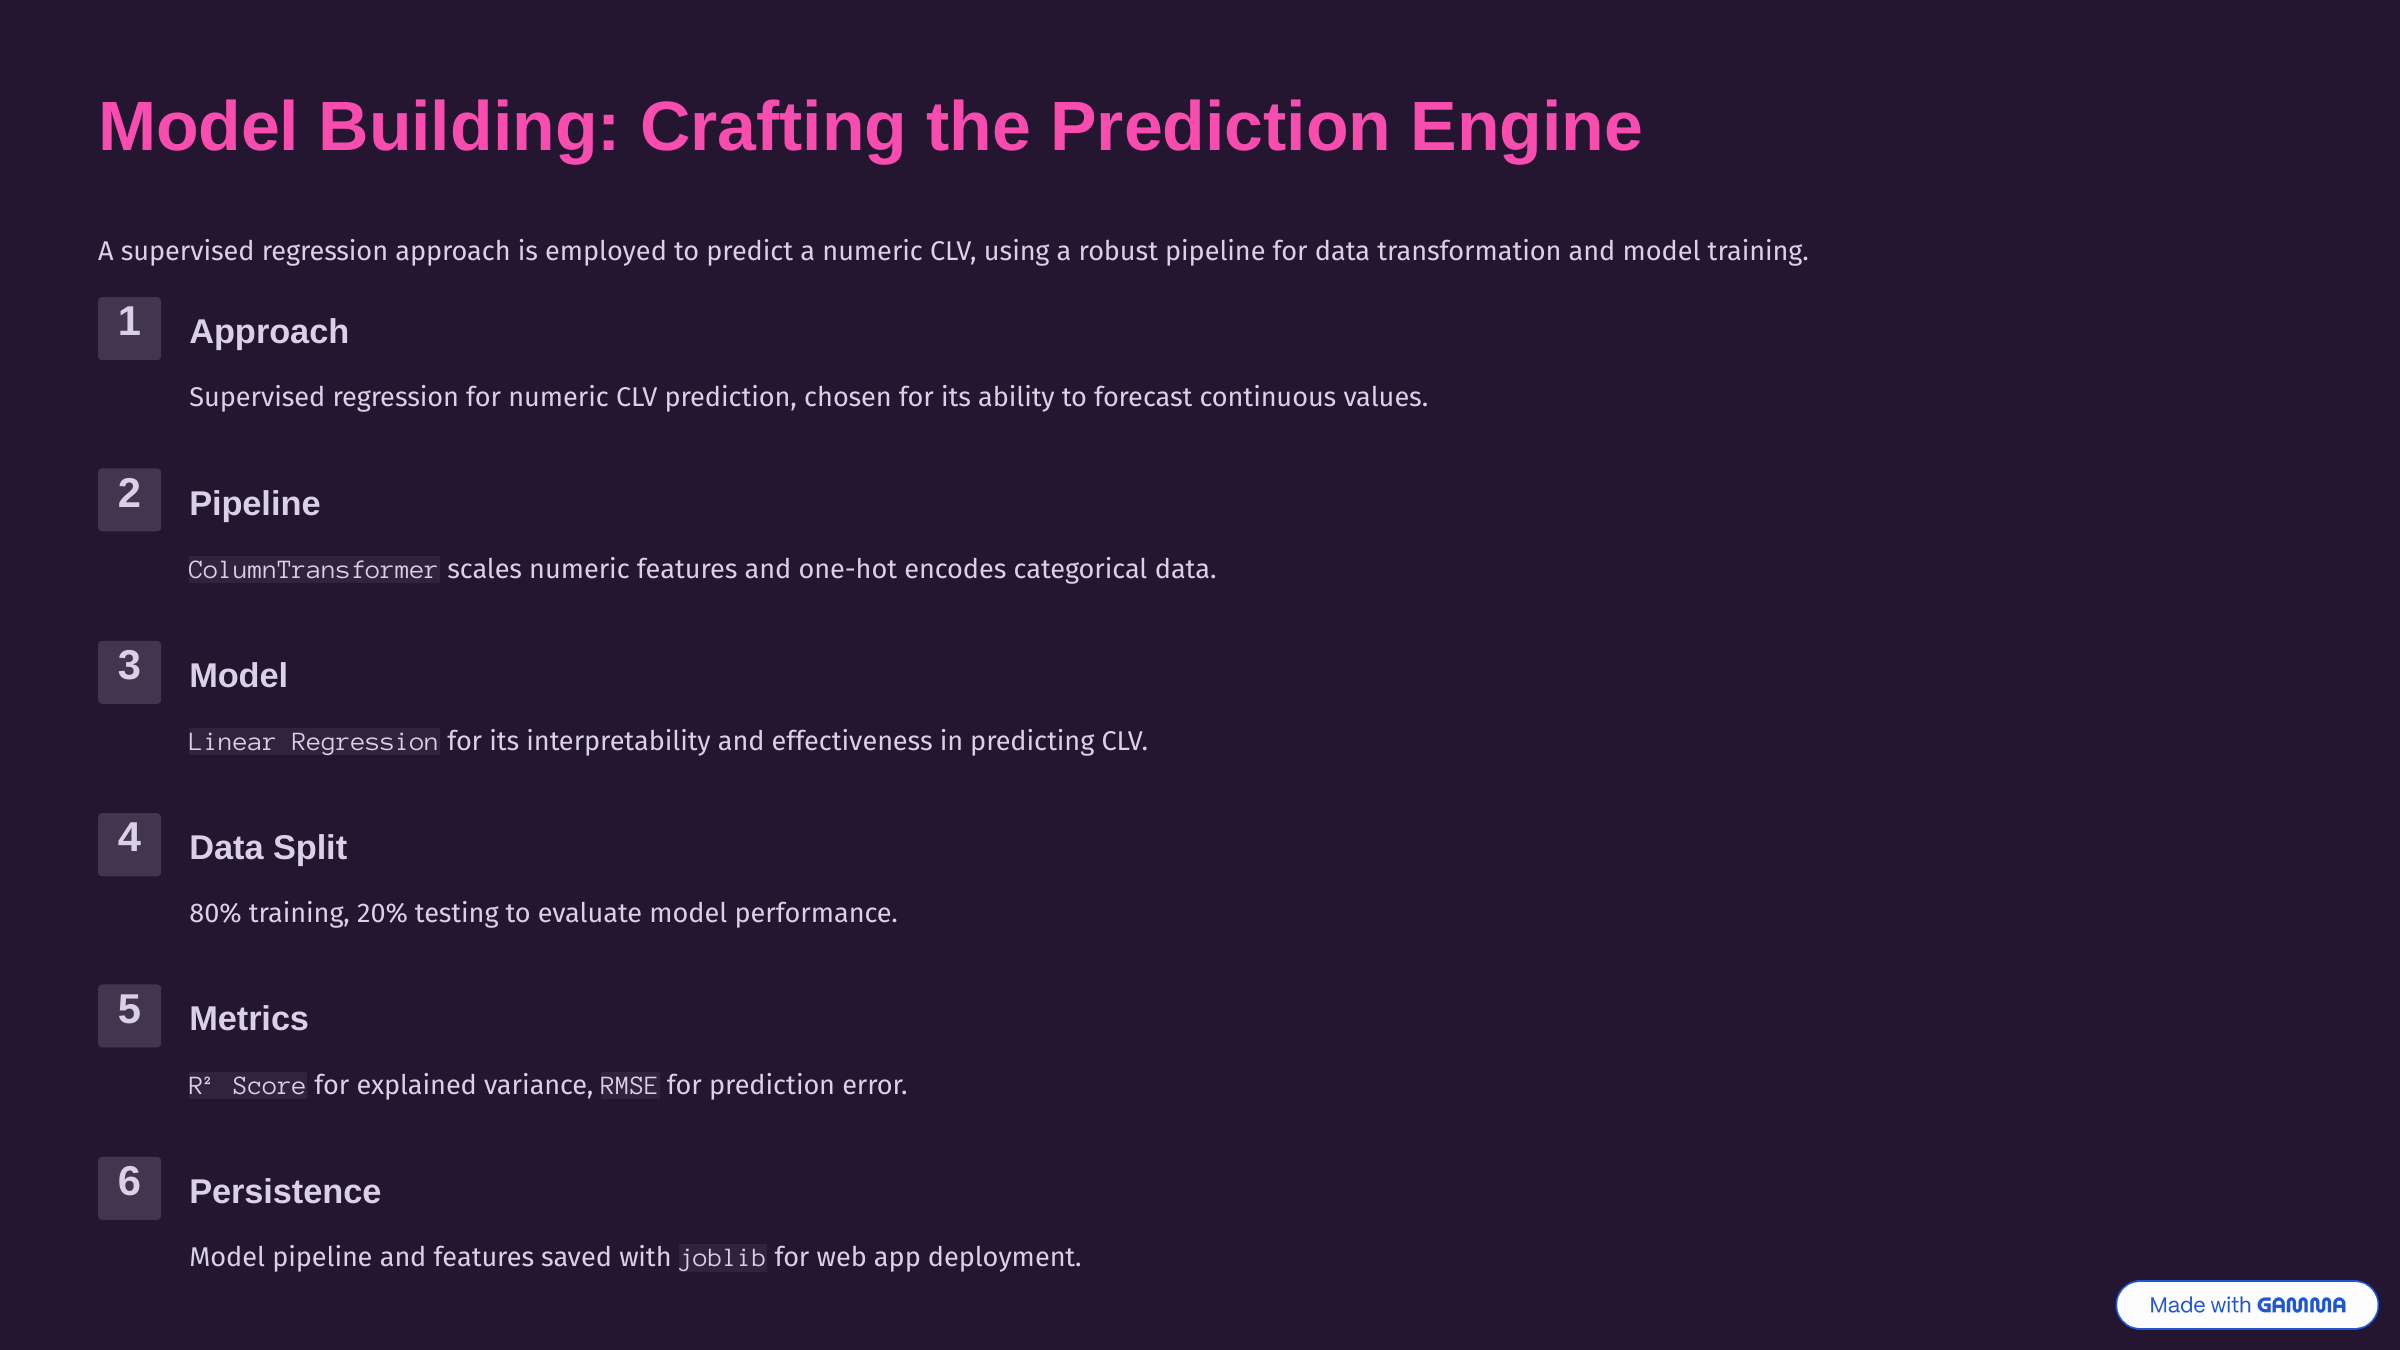

Model Building: Crafting the Prediction Engine
A supervised regression approach is employed to predict a numeric CLV, using a robust pipeline for data transformation and model training.

1
Approach
Supervised regression for numeric CLV prediction, chosen for its ability to forecast continuous values.

2
Pipeline
ColumnTransformer scales numeric features and one-hot encodes categorical data.

3
Model
Linear Regression for its interpretability and effectiveness in predicting CLV.

4
Data Split
80% training, 20% testing to evaluate model performance.

5
Metrics
R² Score for explained variance, RMSE for prediction error.

6
Persistence
Model pipeline and features saved with joblib for web app deployment.